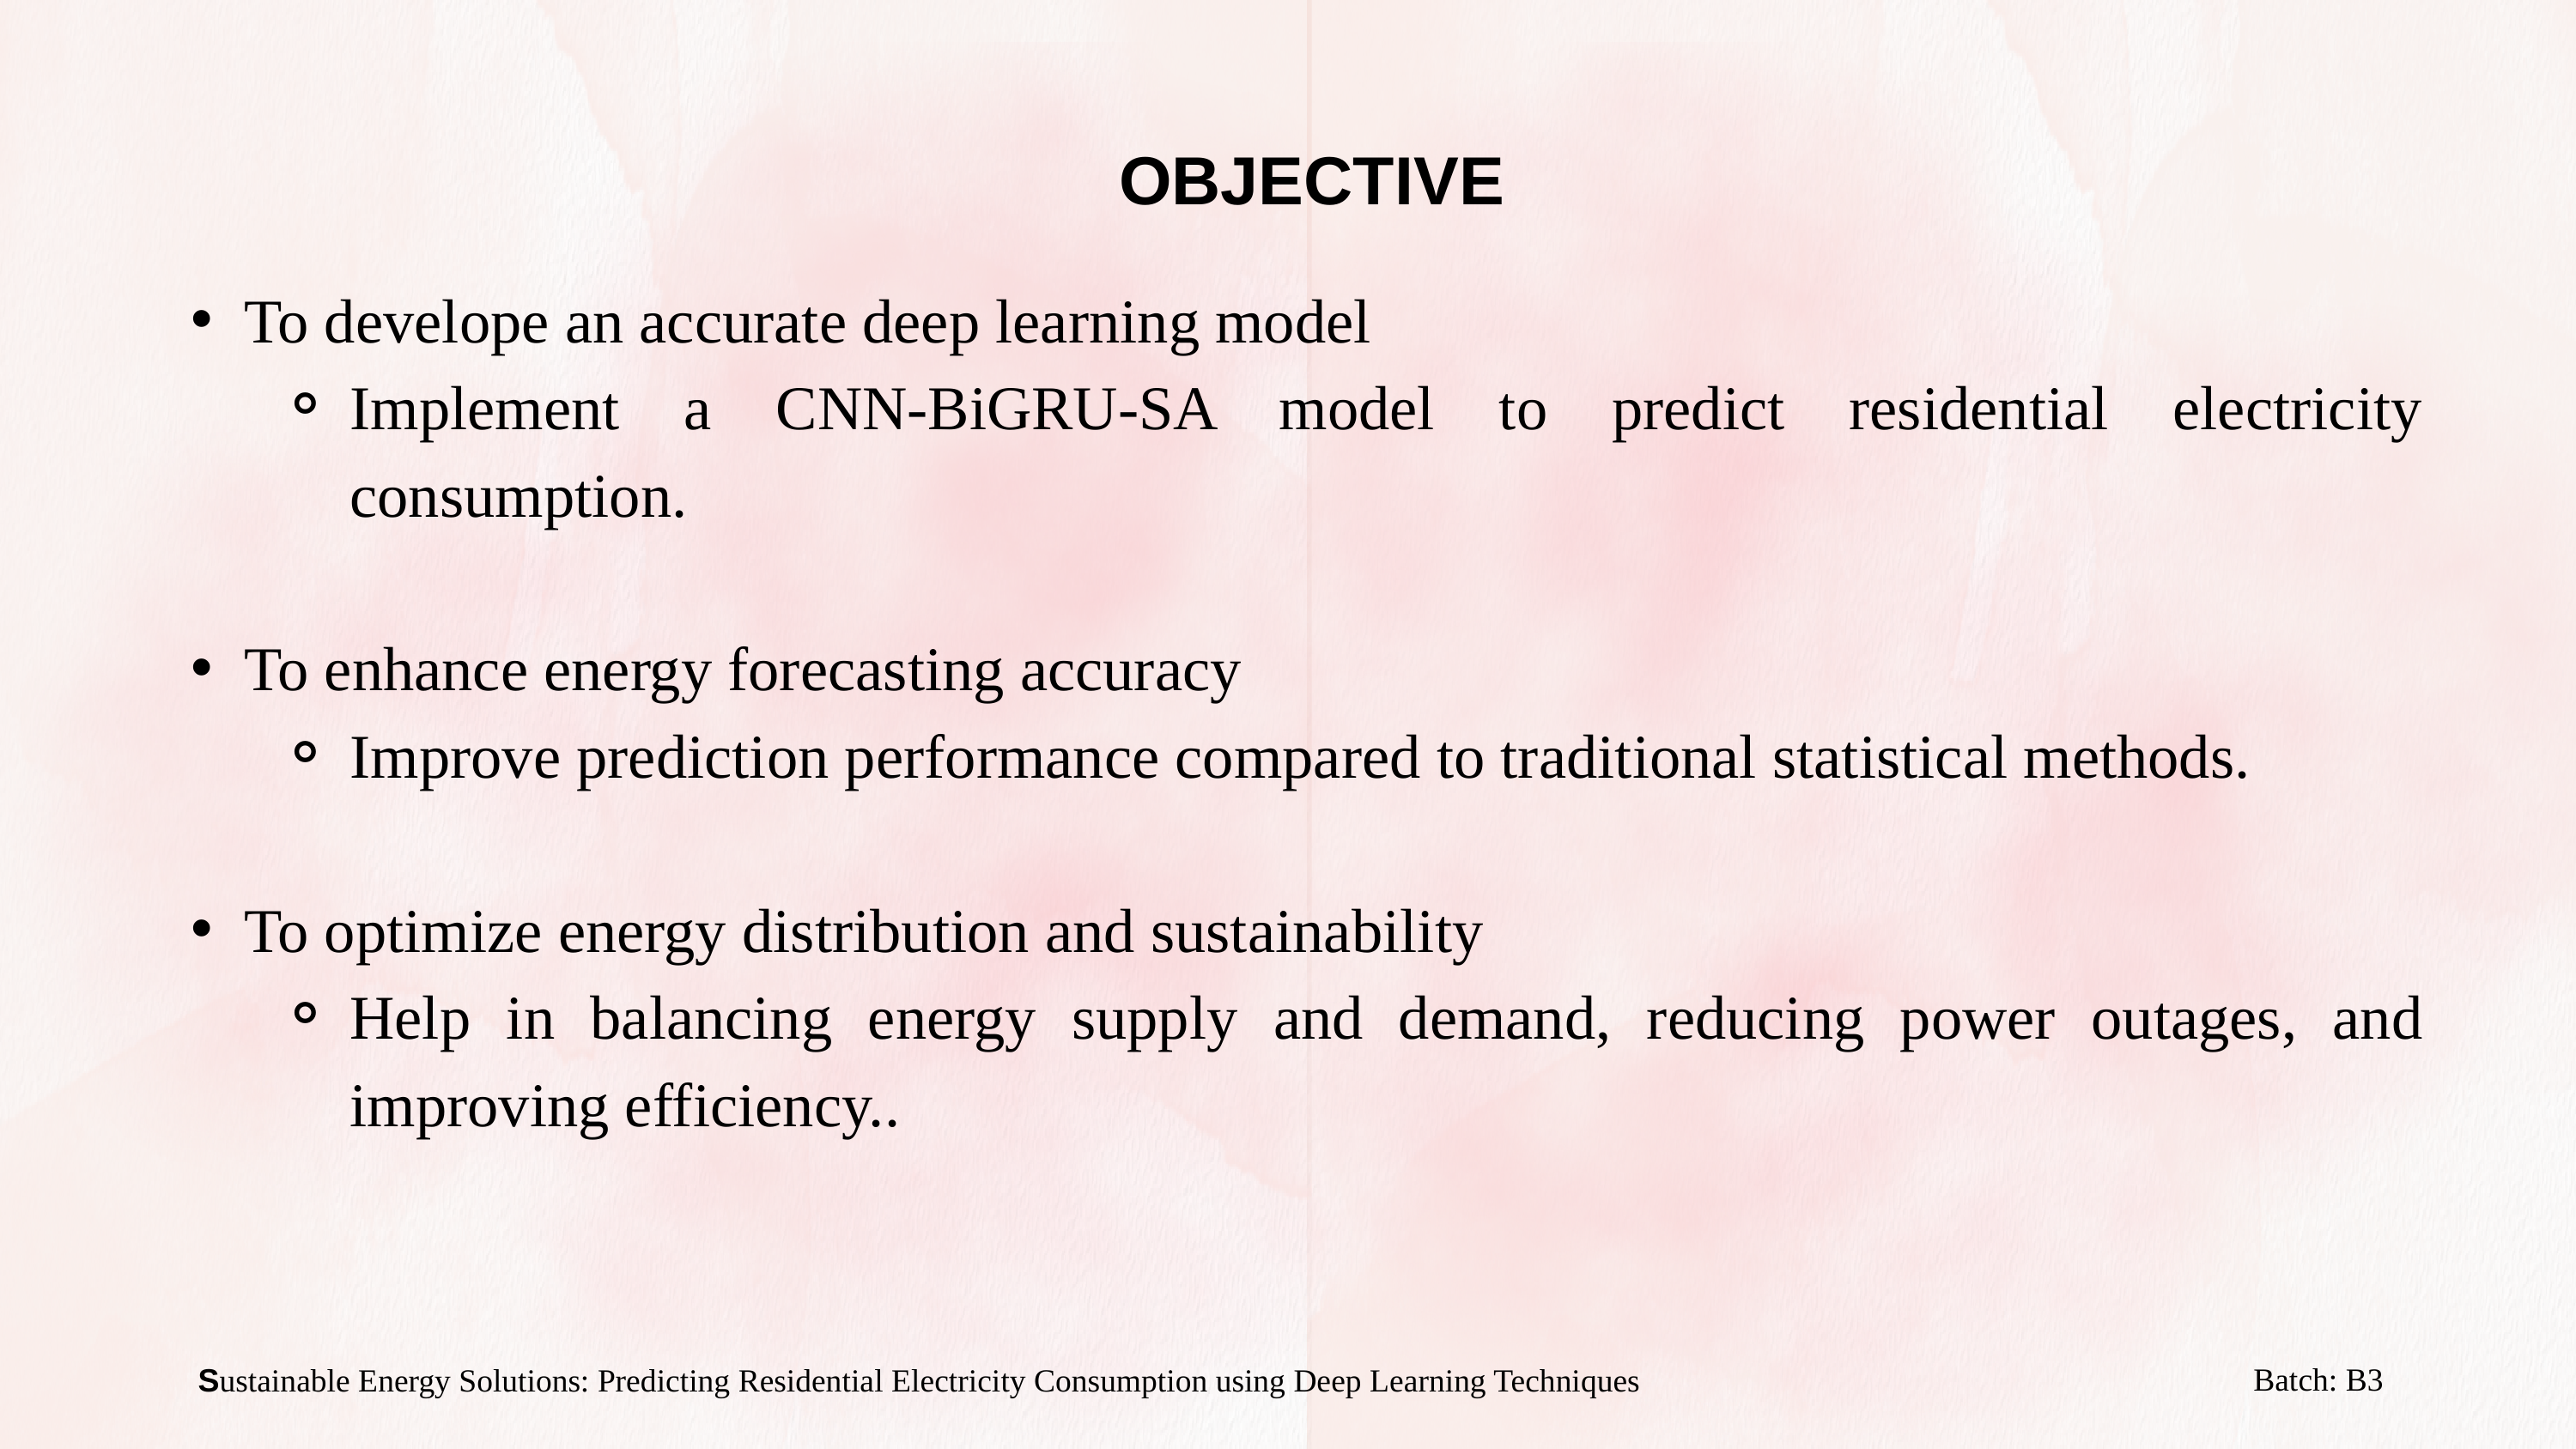

OBJECTIVE
To develope an accurate deep learning model
Implement a CNN-BiGRU-SA model to predict residential electricity consumption.

To enhance energy forecasting accuracy
Improve prediction performance compared to traditional statistical methods.

To optimize energy distribution and sustainability
Help in balancing energy supply and demand, reducing power outages, and improving efficiency..

Batch: B3

Sustainable Energy Solutions: Predicting Residential Electricity Consumption using Deep Learning Techniques